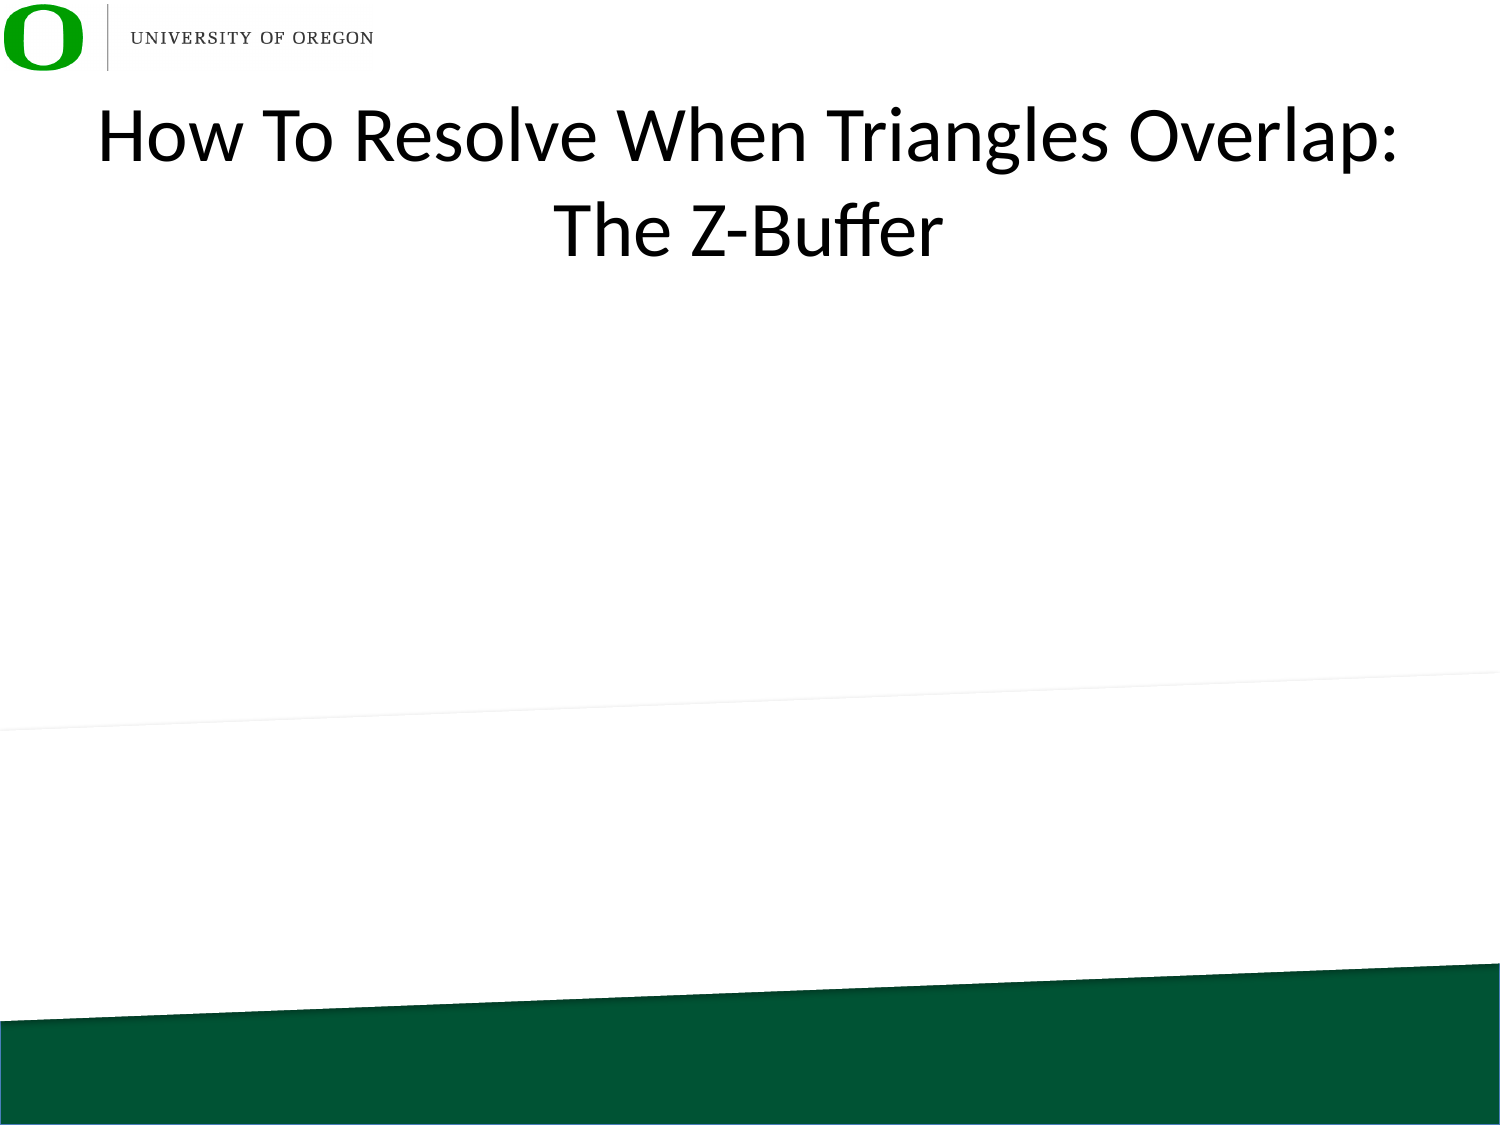

# How To Resolve When Triangles Overlap: The Z-Buffer